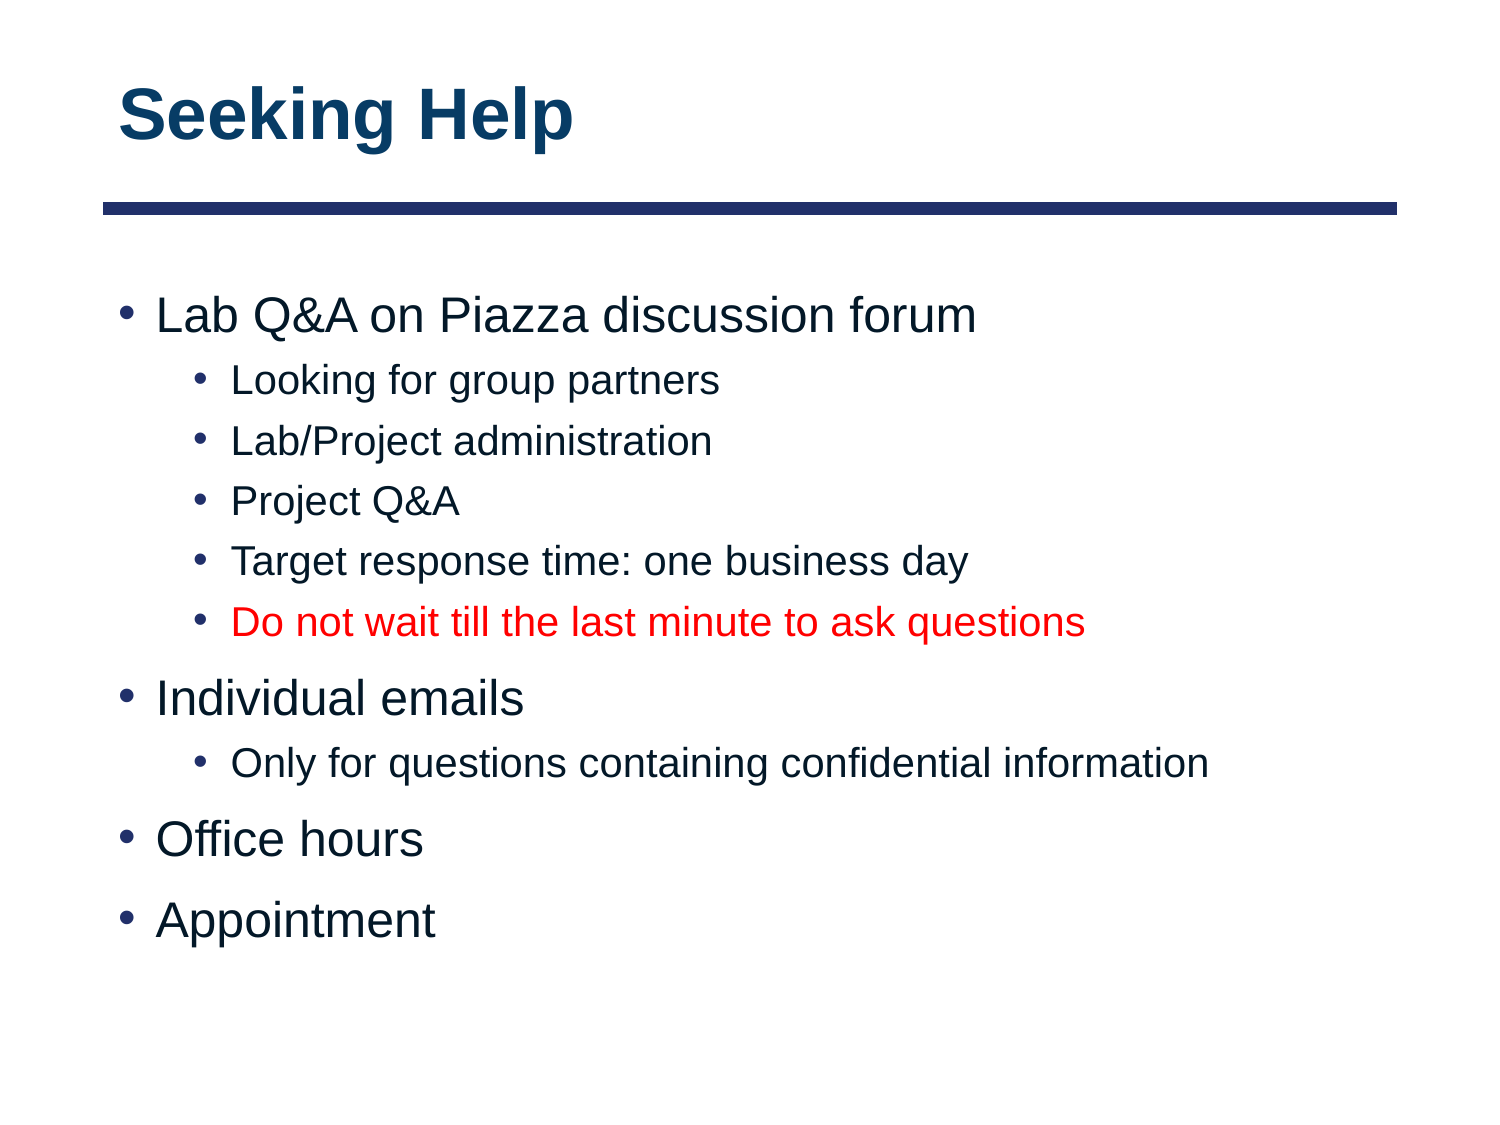

# Seeking Help
Lab Q&A on Piazza discussion forum
Looking for group partners
Lab/Project administration
Project Q&A
Target response time: one business day
Do not wait till the last minute to ask questions
Individual emails
Only for questions containing confidential information
Office hours
Appointment